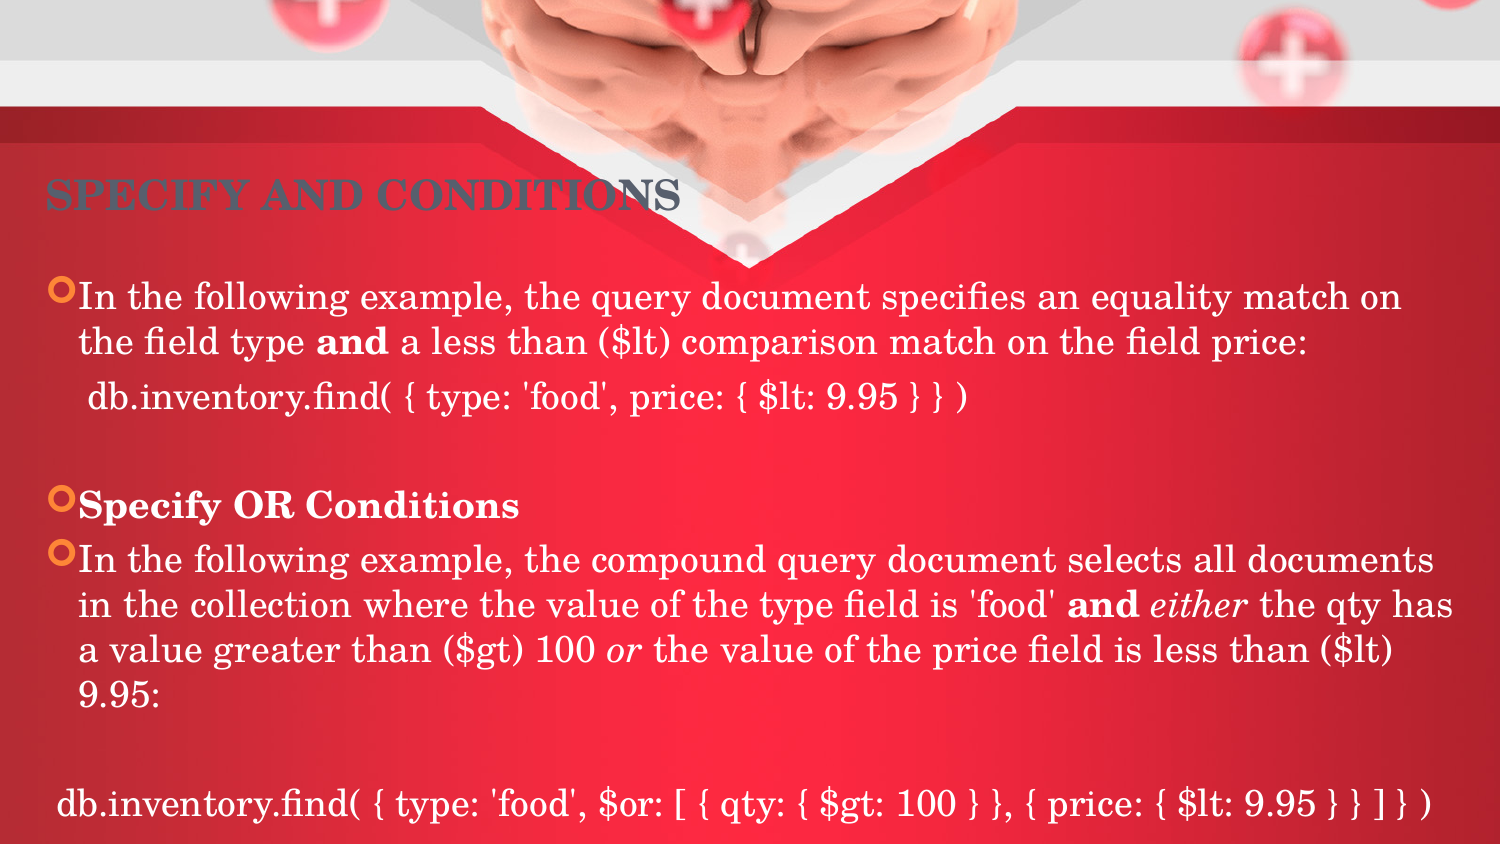

SPECIFY AND CONDITIONS
In the following example, the query document specifies an equality match on the field type and a less than ($lt) comparison match on the field price:
    db.inventory.find( { type: 'food', price: { $lt: 9.95 } } )

Specify OR Conditions
In the following example, the compound query document selects all documents in the collection where the value of the type field is 'food' and either the qty has a value greater than ($gt) 100 or the value of the price field is less than ($lt) 9.95:

 db.inventory.find( { type: 'food', $or: [ { qty: { $gt: 100 } }, { price: { $lt: 9.95 } } ] } )